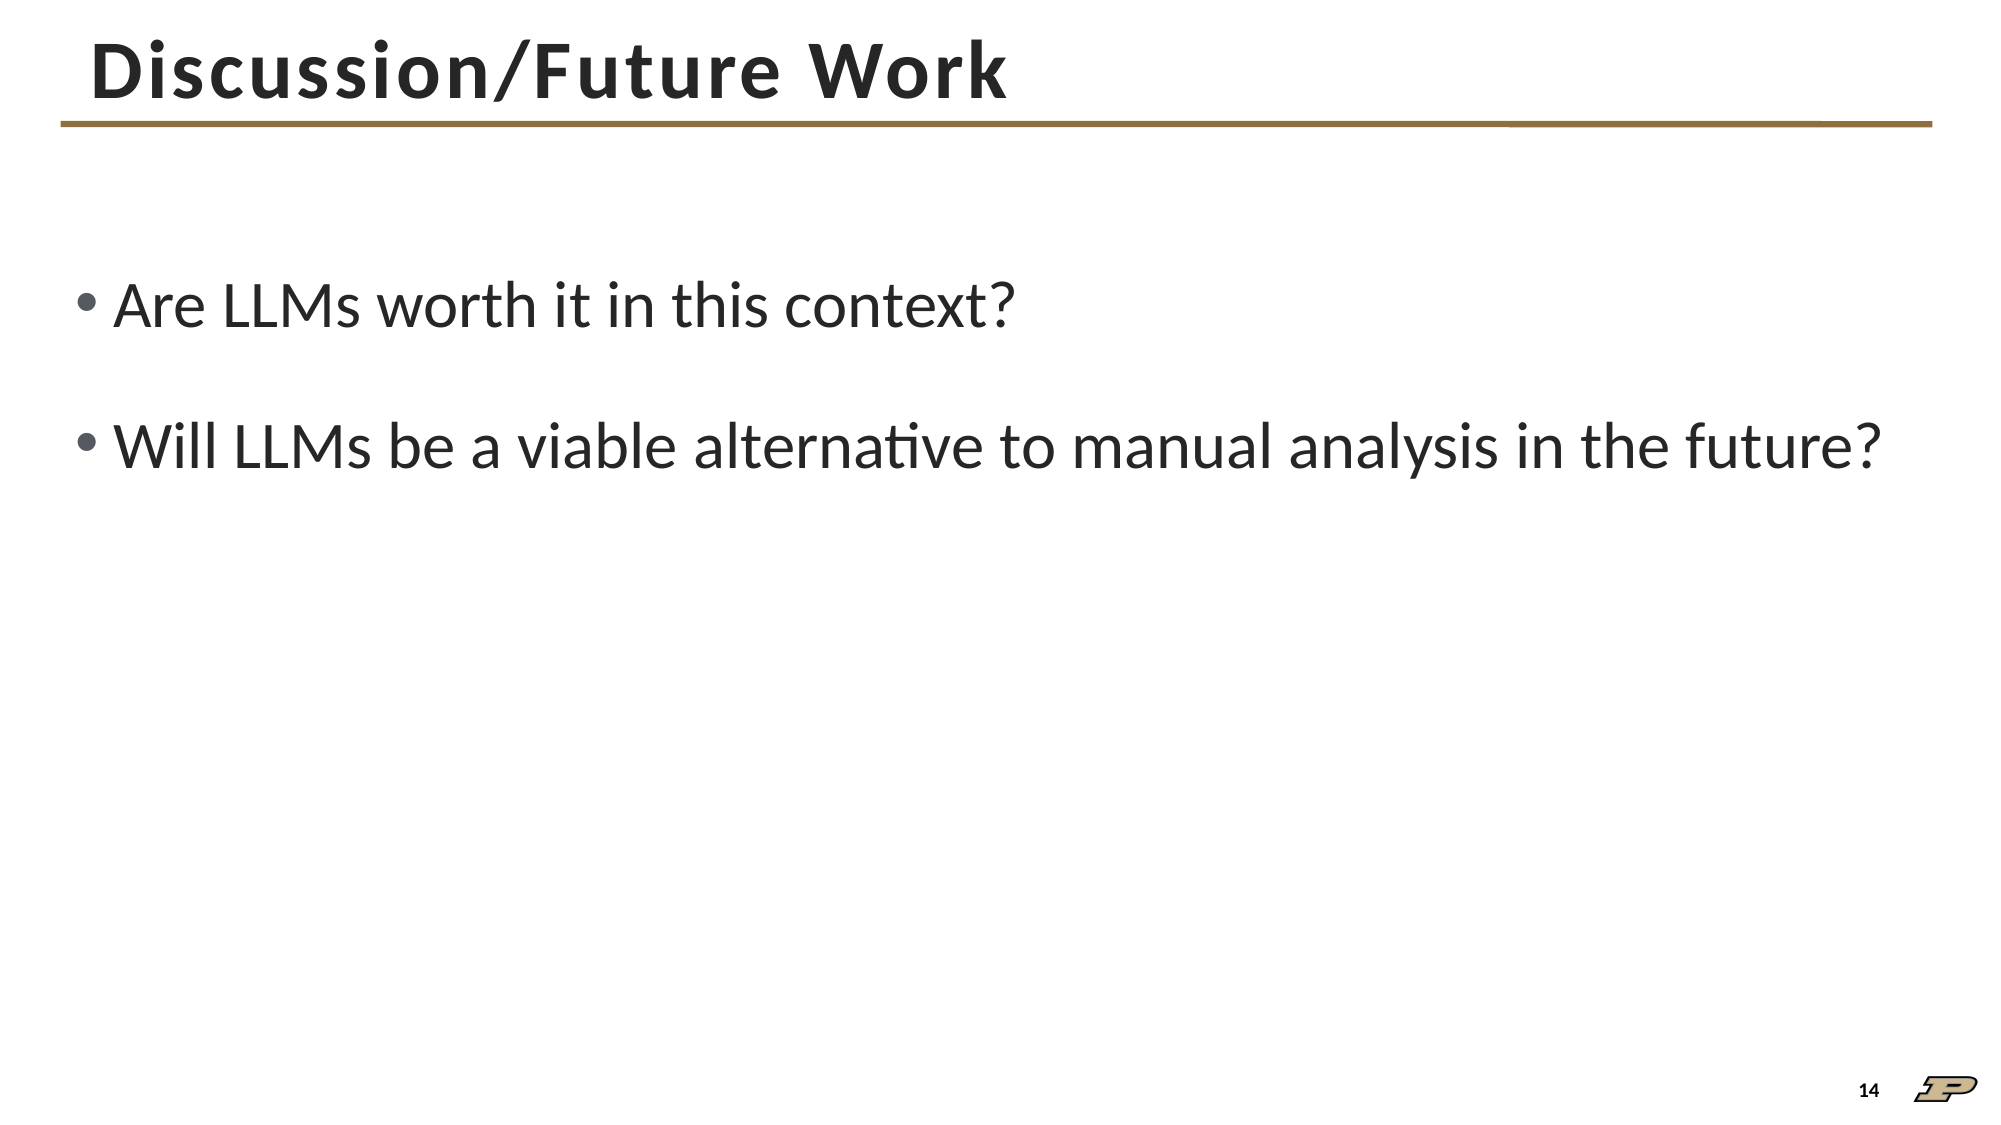

# Discussion/Future Work
Are LLMs worth it in this context?
Will LLMs be a viable alternative to manual analysis in the future?

14